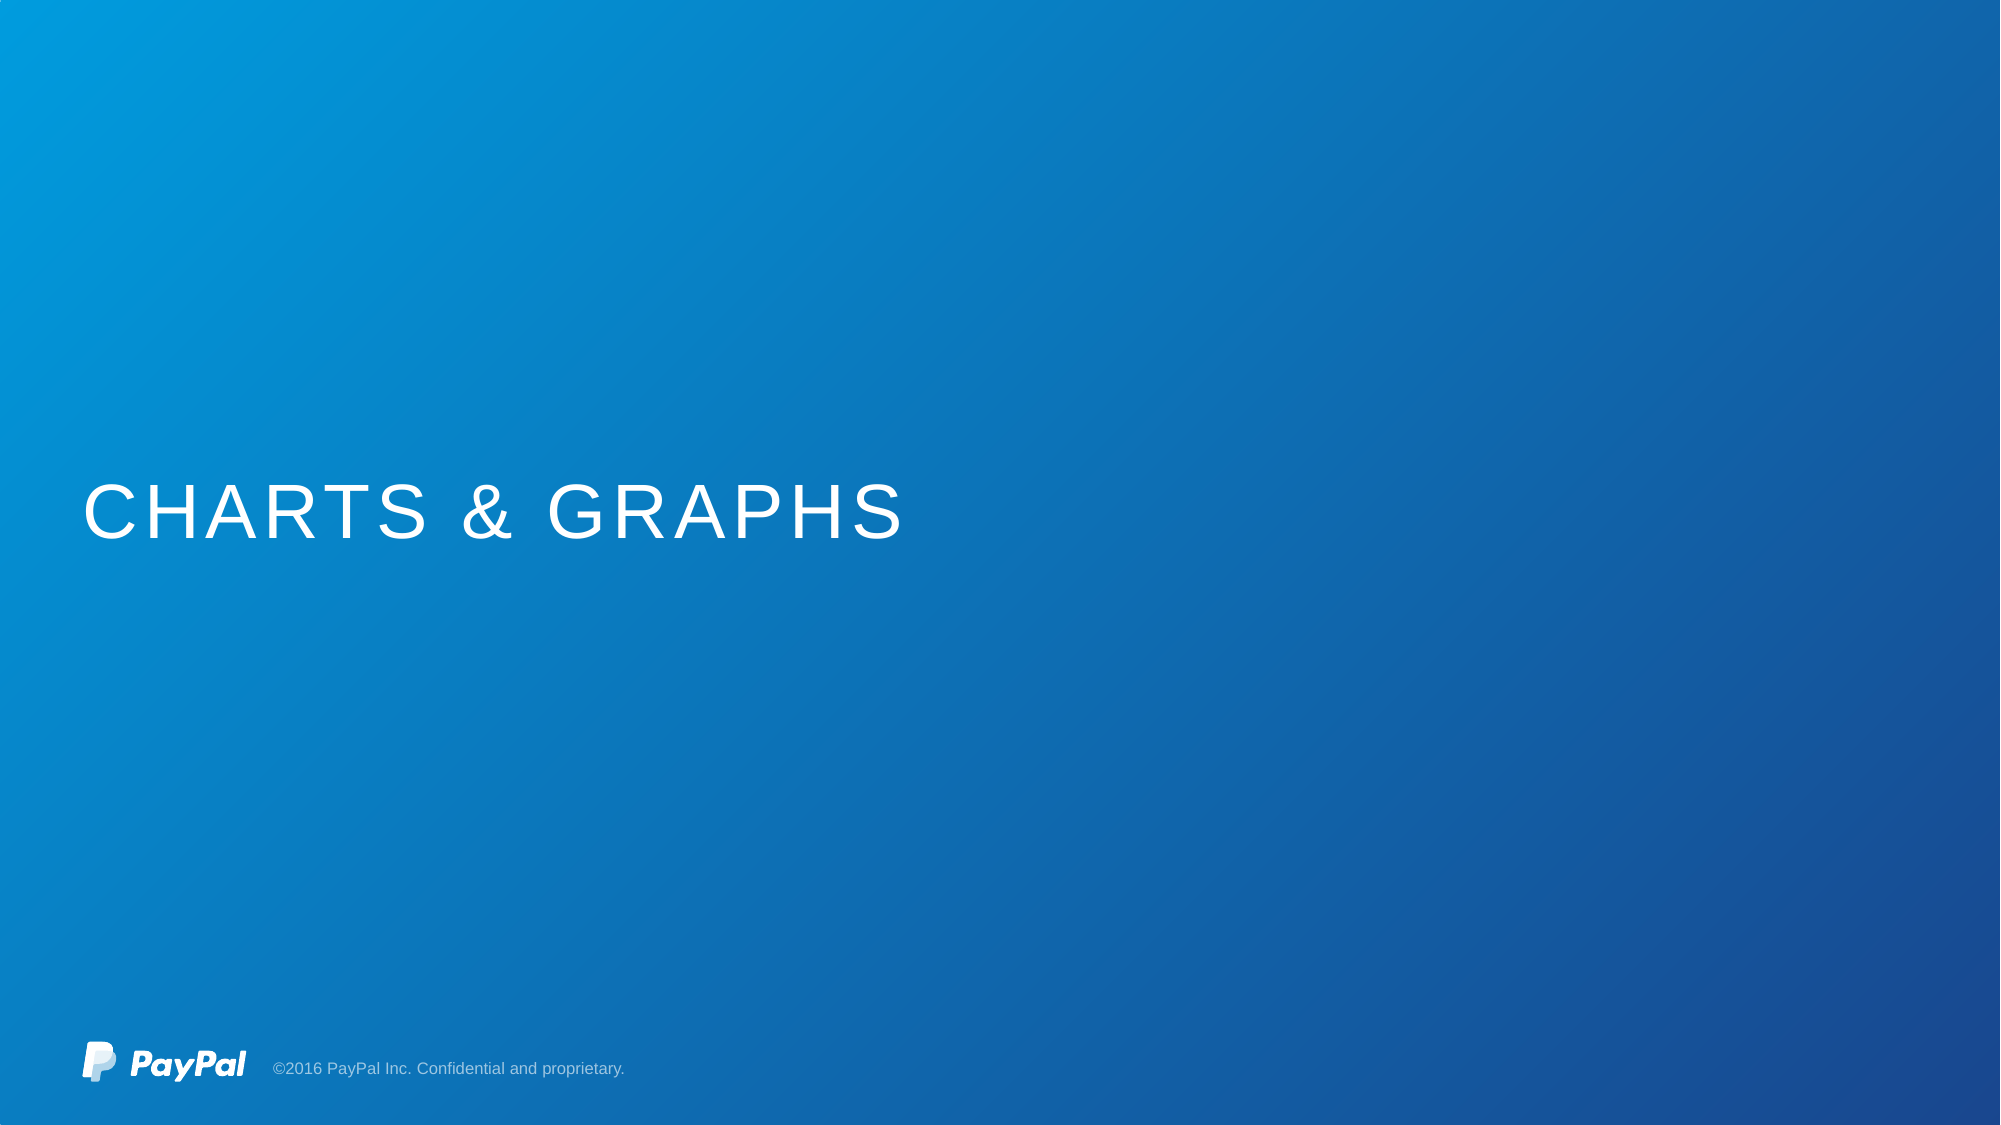

# CHARTS & GRAPHS
©2016 PayPal Inc. Confidential and proprietary.